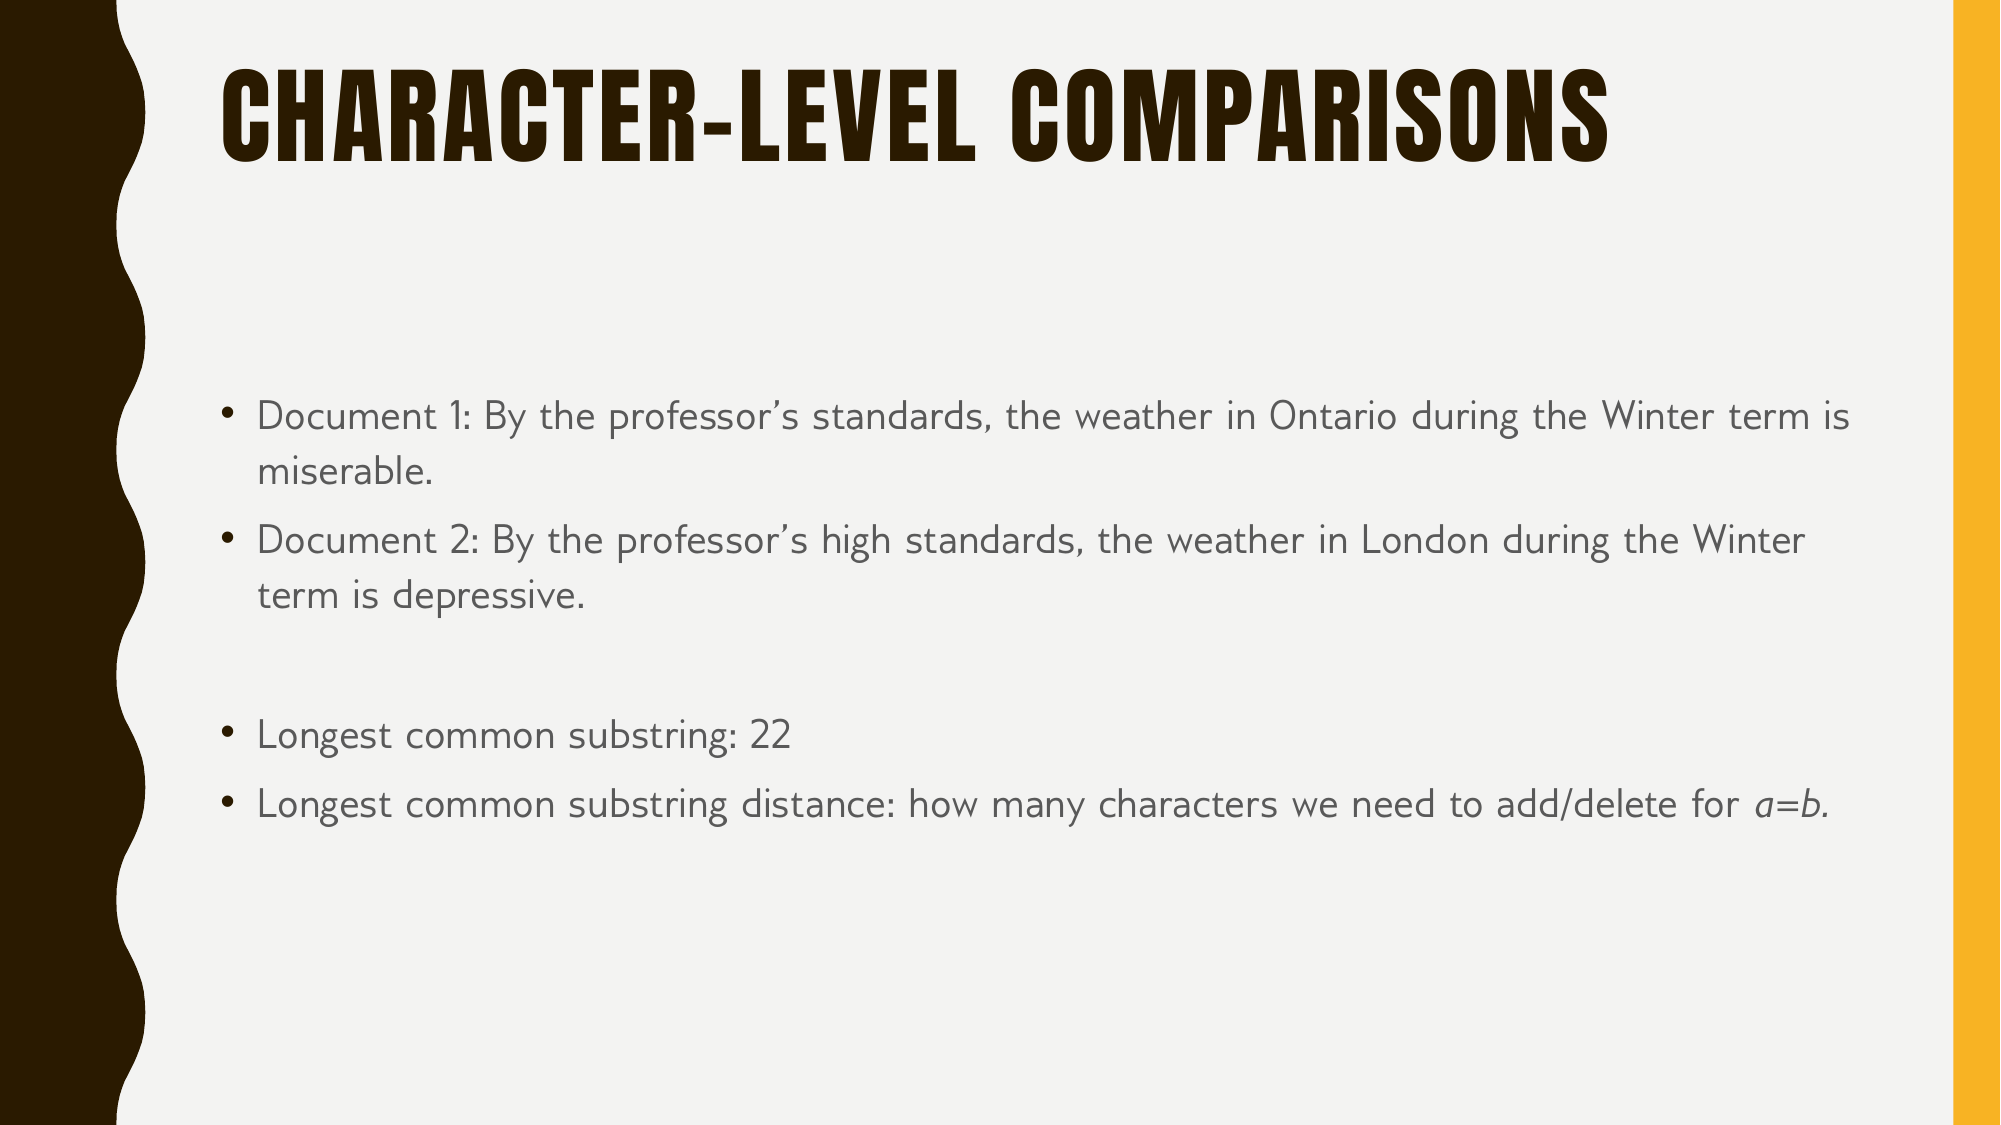

# Character-level comparisons
Document 1: By the professor’s standards, the weather in Ontario during the Winter term is miserable.
Document 2: By the professor’s high standards, the weather in London during the Winter term is depressive.

Longest common substring: 22
Longest common substring distance: how many characters we need to add/delete for a=b.